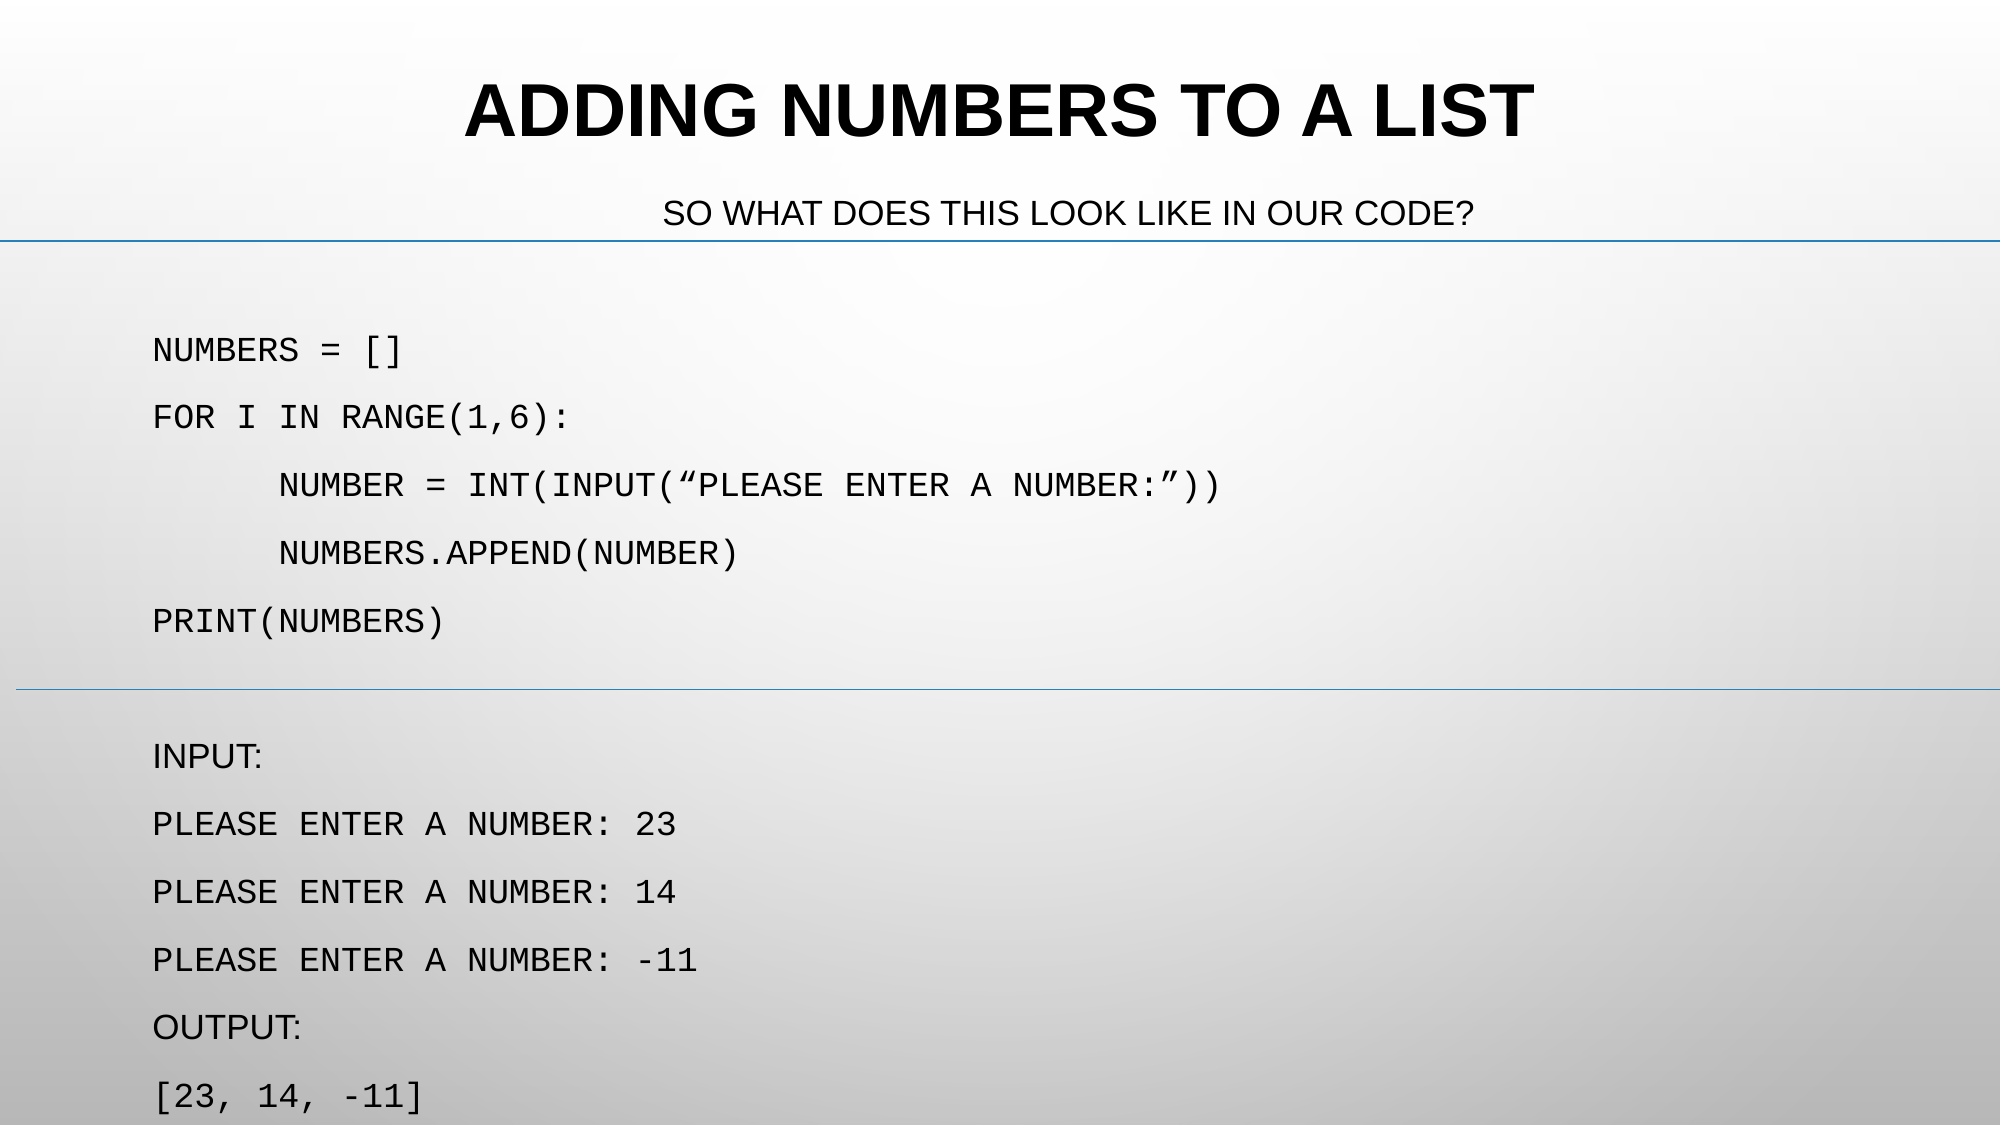

# ADDING NUMBERS TO A LIST
SO WHAT DOES THIS LOOK LIKE IN OUR CODE?

NUMBERS = []
FOR I IN RANGE(1,6):
	NUMBER = INT(INPUT(“PLEASE ENTER A NUMBER:”))
	NUMBERS.APPEND(NUMBER)
PRINT(NUMBERS)

INPUT:
PLEASE ENTER A NUMBER: 23
PLEASE ENTER A NUMBER: 14
PLEASE ENTER A NUMBER: -11
OUTPUT:
[23, 14, -11]